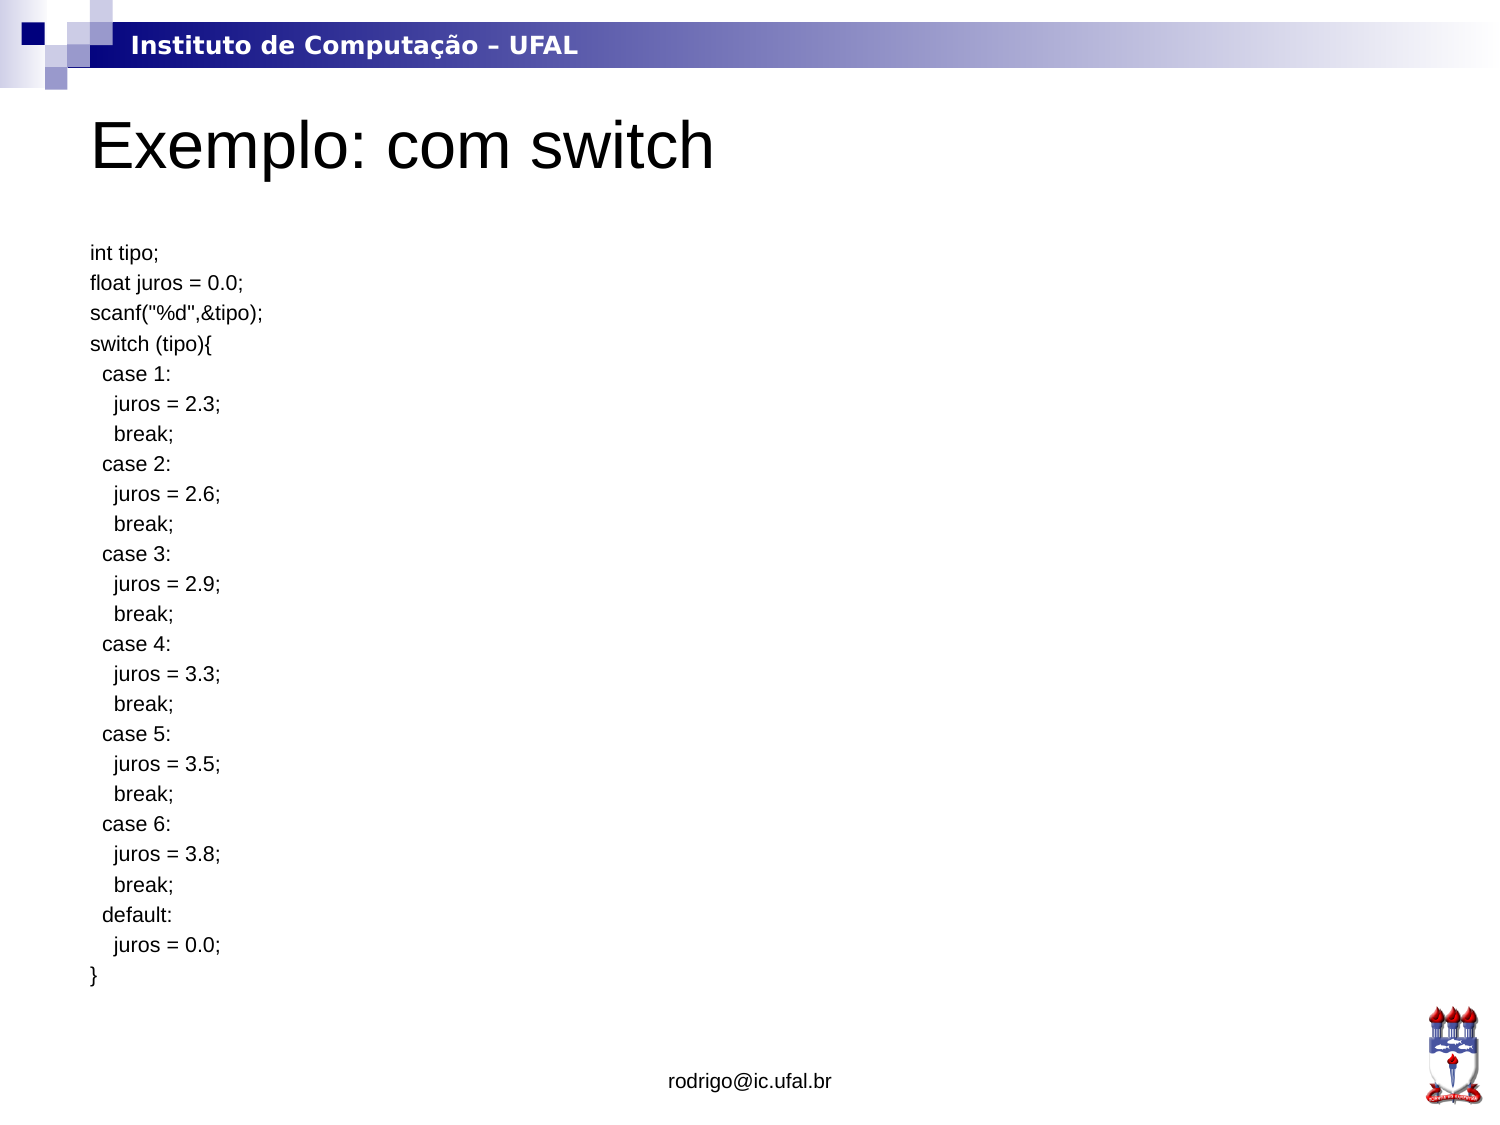

# Exemplo: com switch
int tipo;
float juros = 0.0;
scanf("%d",&tipo);
switch (tipo){
  case 1:
    juros = 2.3;
    break;
  case 2:
    juros = 2.6;
    break;
  case 3:
    juros = 2.9;
    break;
  case 4:
    juros = 3.3;
    break;
  case 5:
    juros = 3.5;
    break;
  case 6:
    juros = 3.8;
    break;
  default:
    juros = 0.0;
}
rodrigo@ic.ufal.br